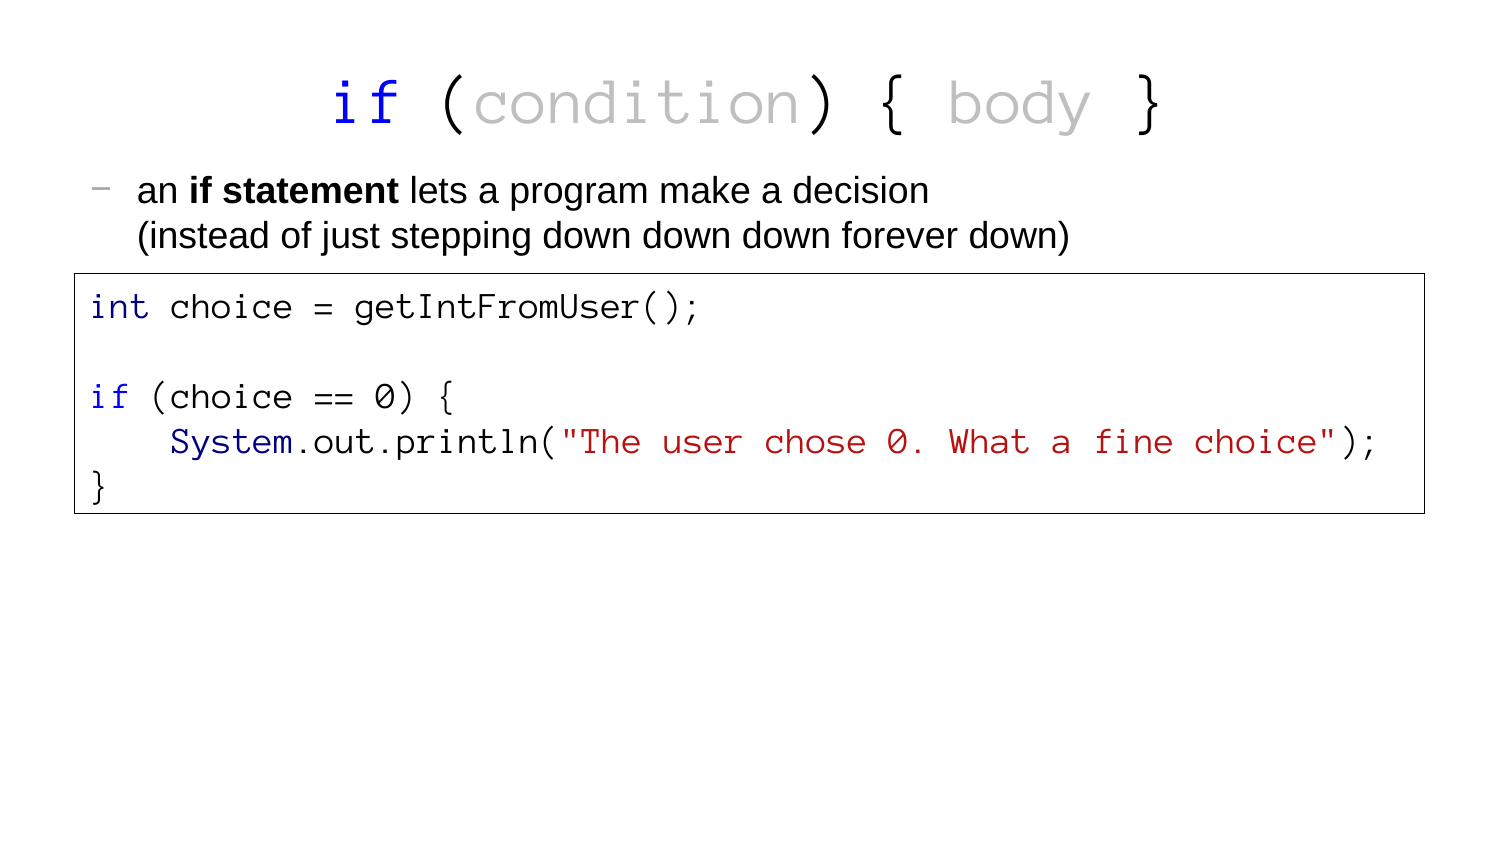

# if (condition) { body }
an if statement lets a program make a decision
(instead of just stepping down down down forever down)

int choice = getIntFromUser();

if (choice == 0) {
    System.out.println("The user chose 0. What a fine choice");
}